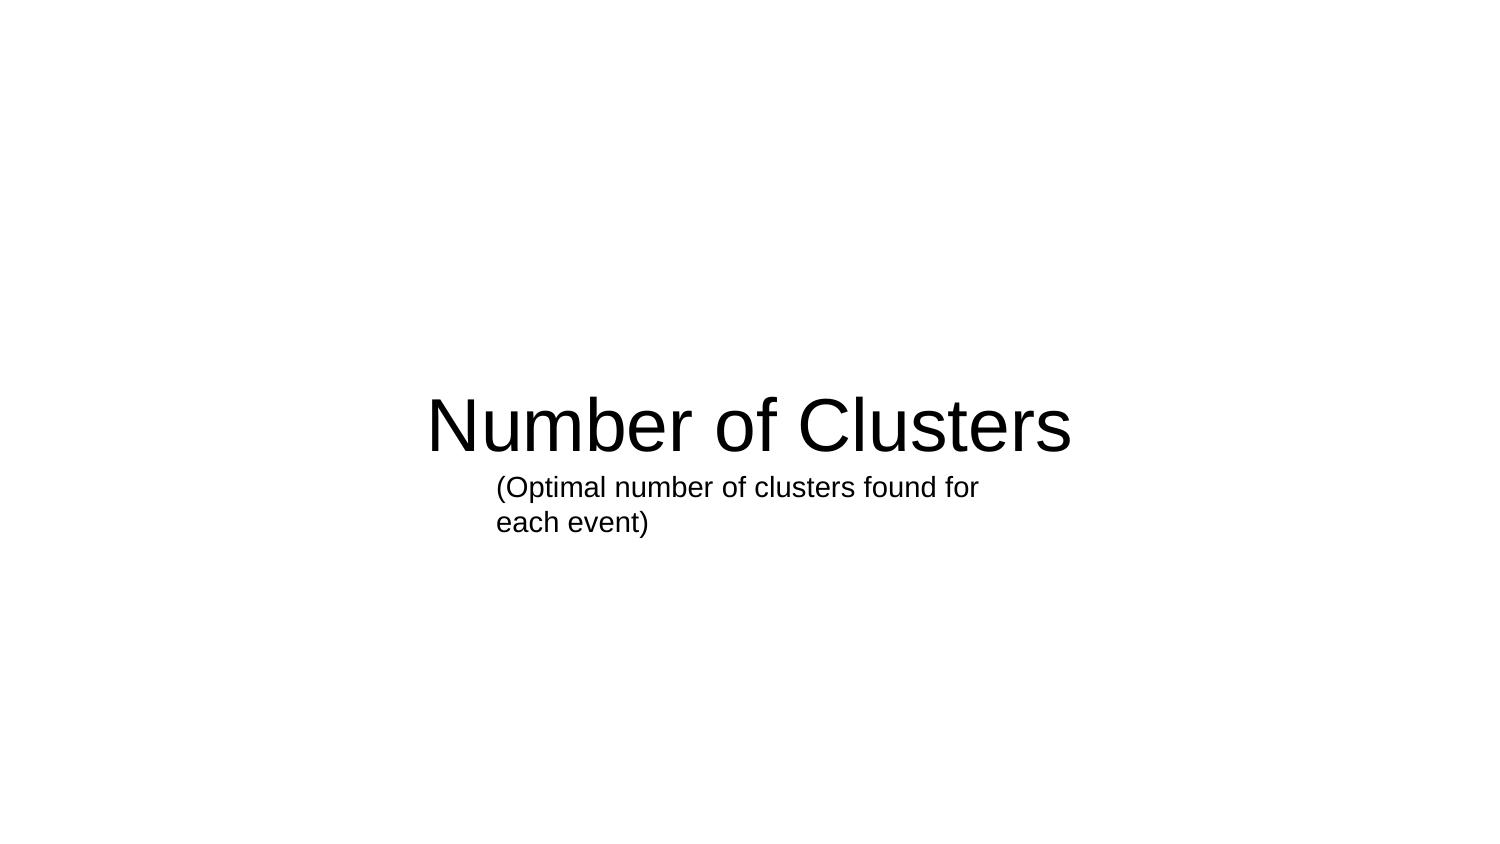

# Number of Clusters
(Optimal number of clusters found for each event)